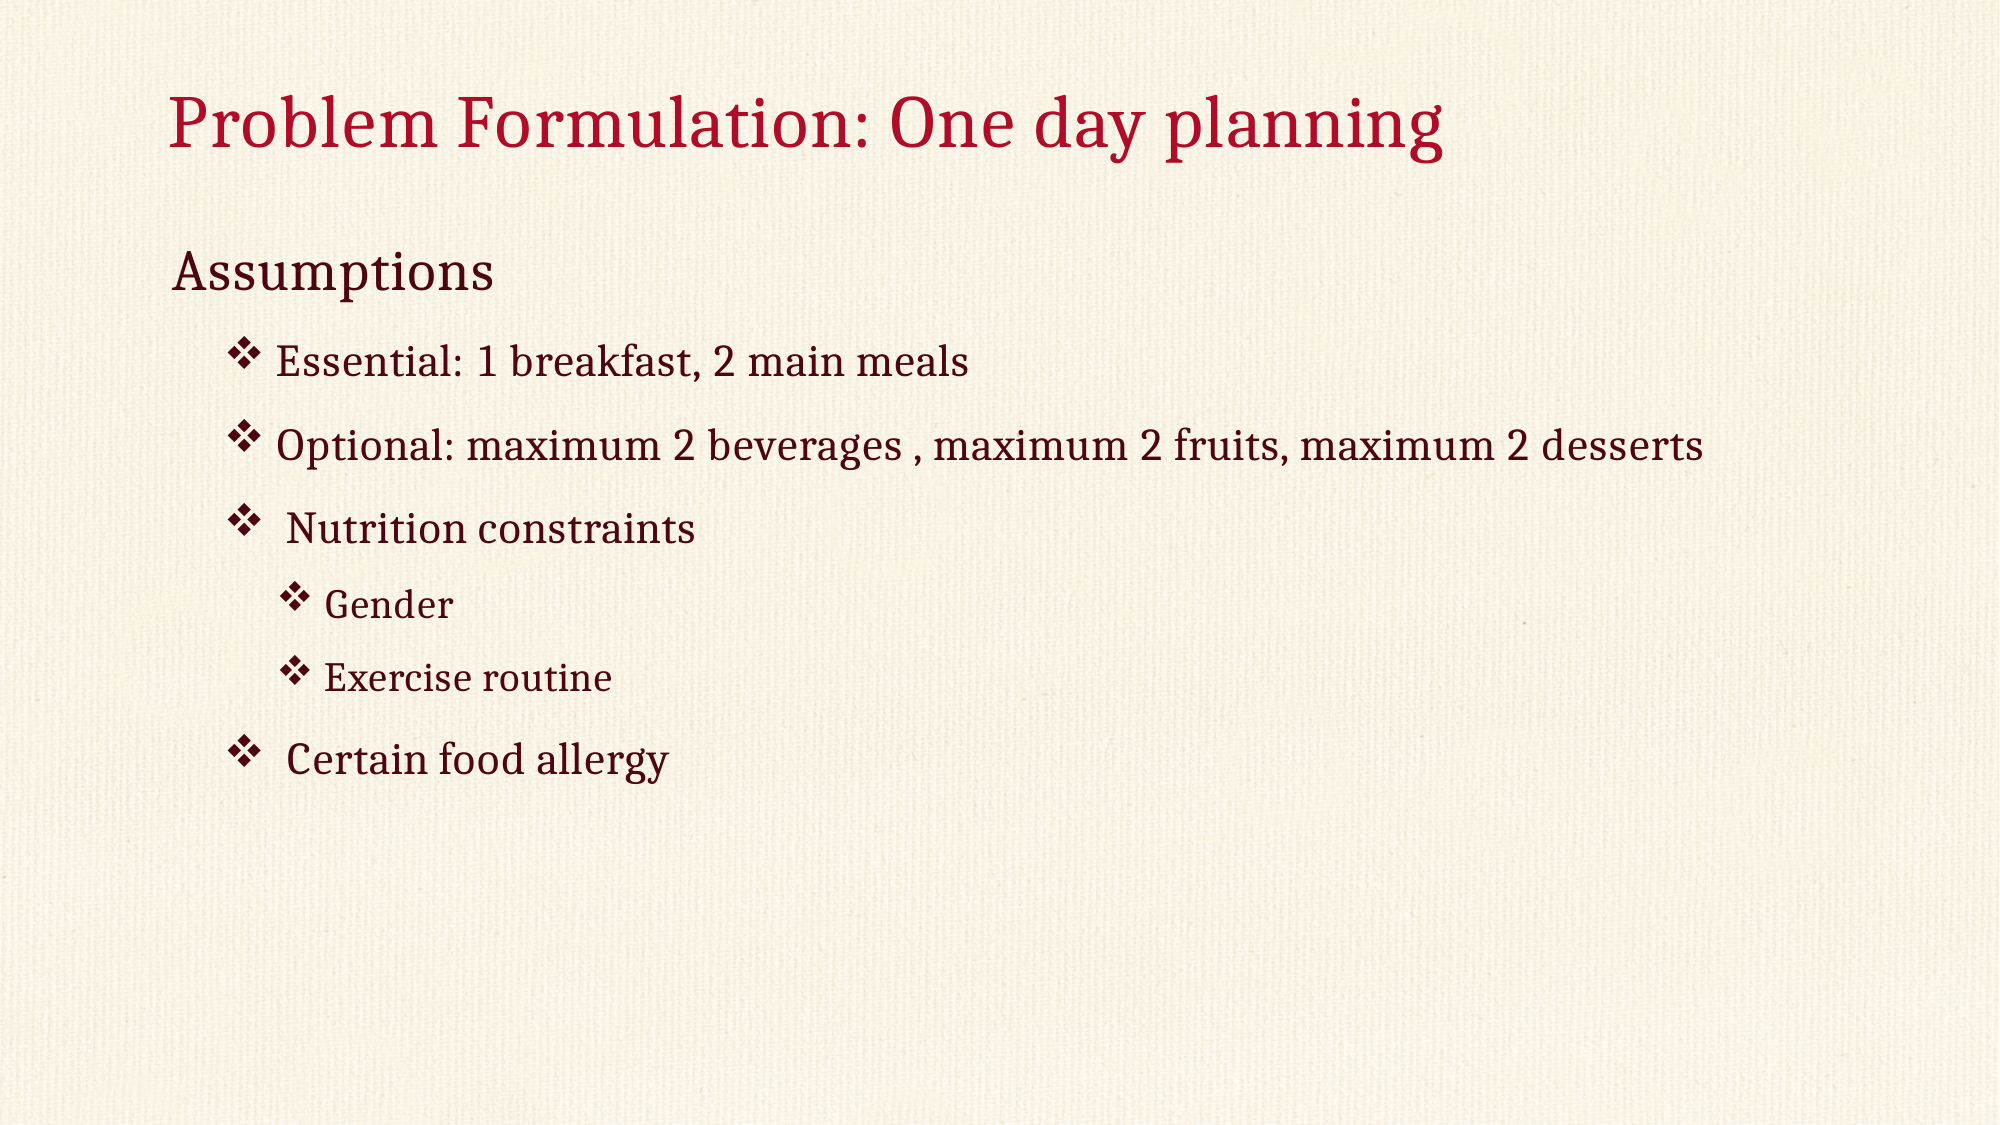

Problem Formulation: One day planning
Assumptions
 Essential: 1 breakfast, 2 main meals
 Optional: maximum 2 beverages , maximum 2 fruits, maximum 2 desserts
  Nutrition constraints
 Gender
 Exercise routine
  Certain food allergy